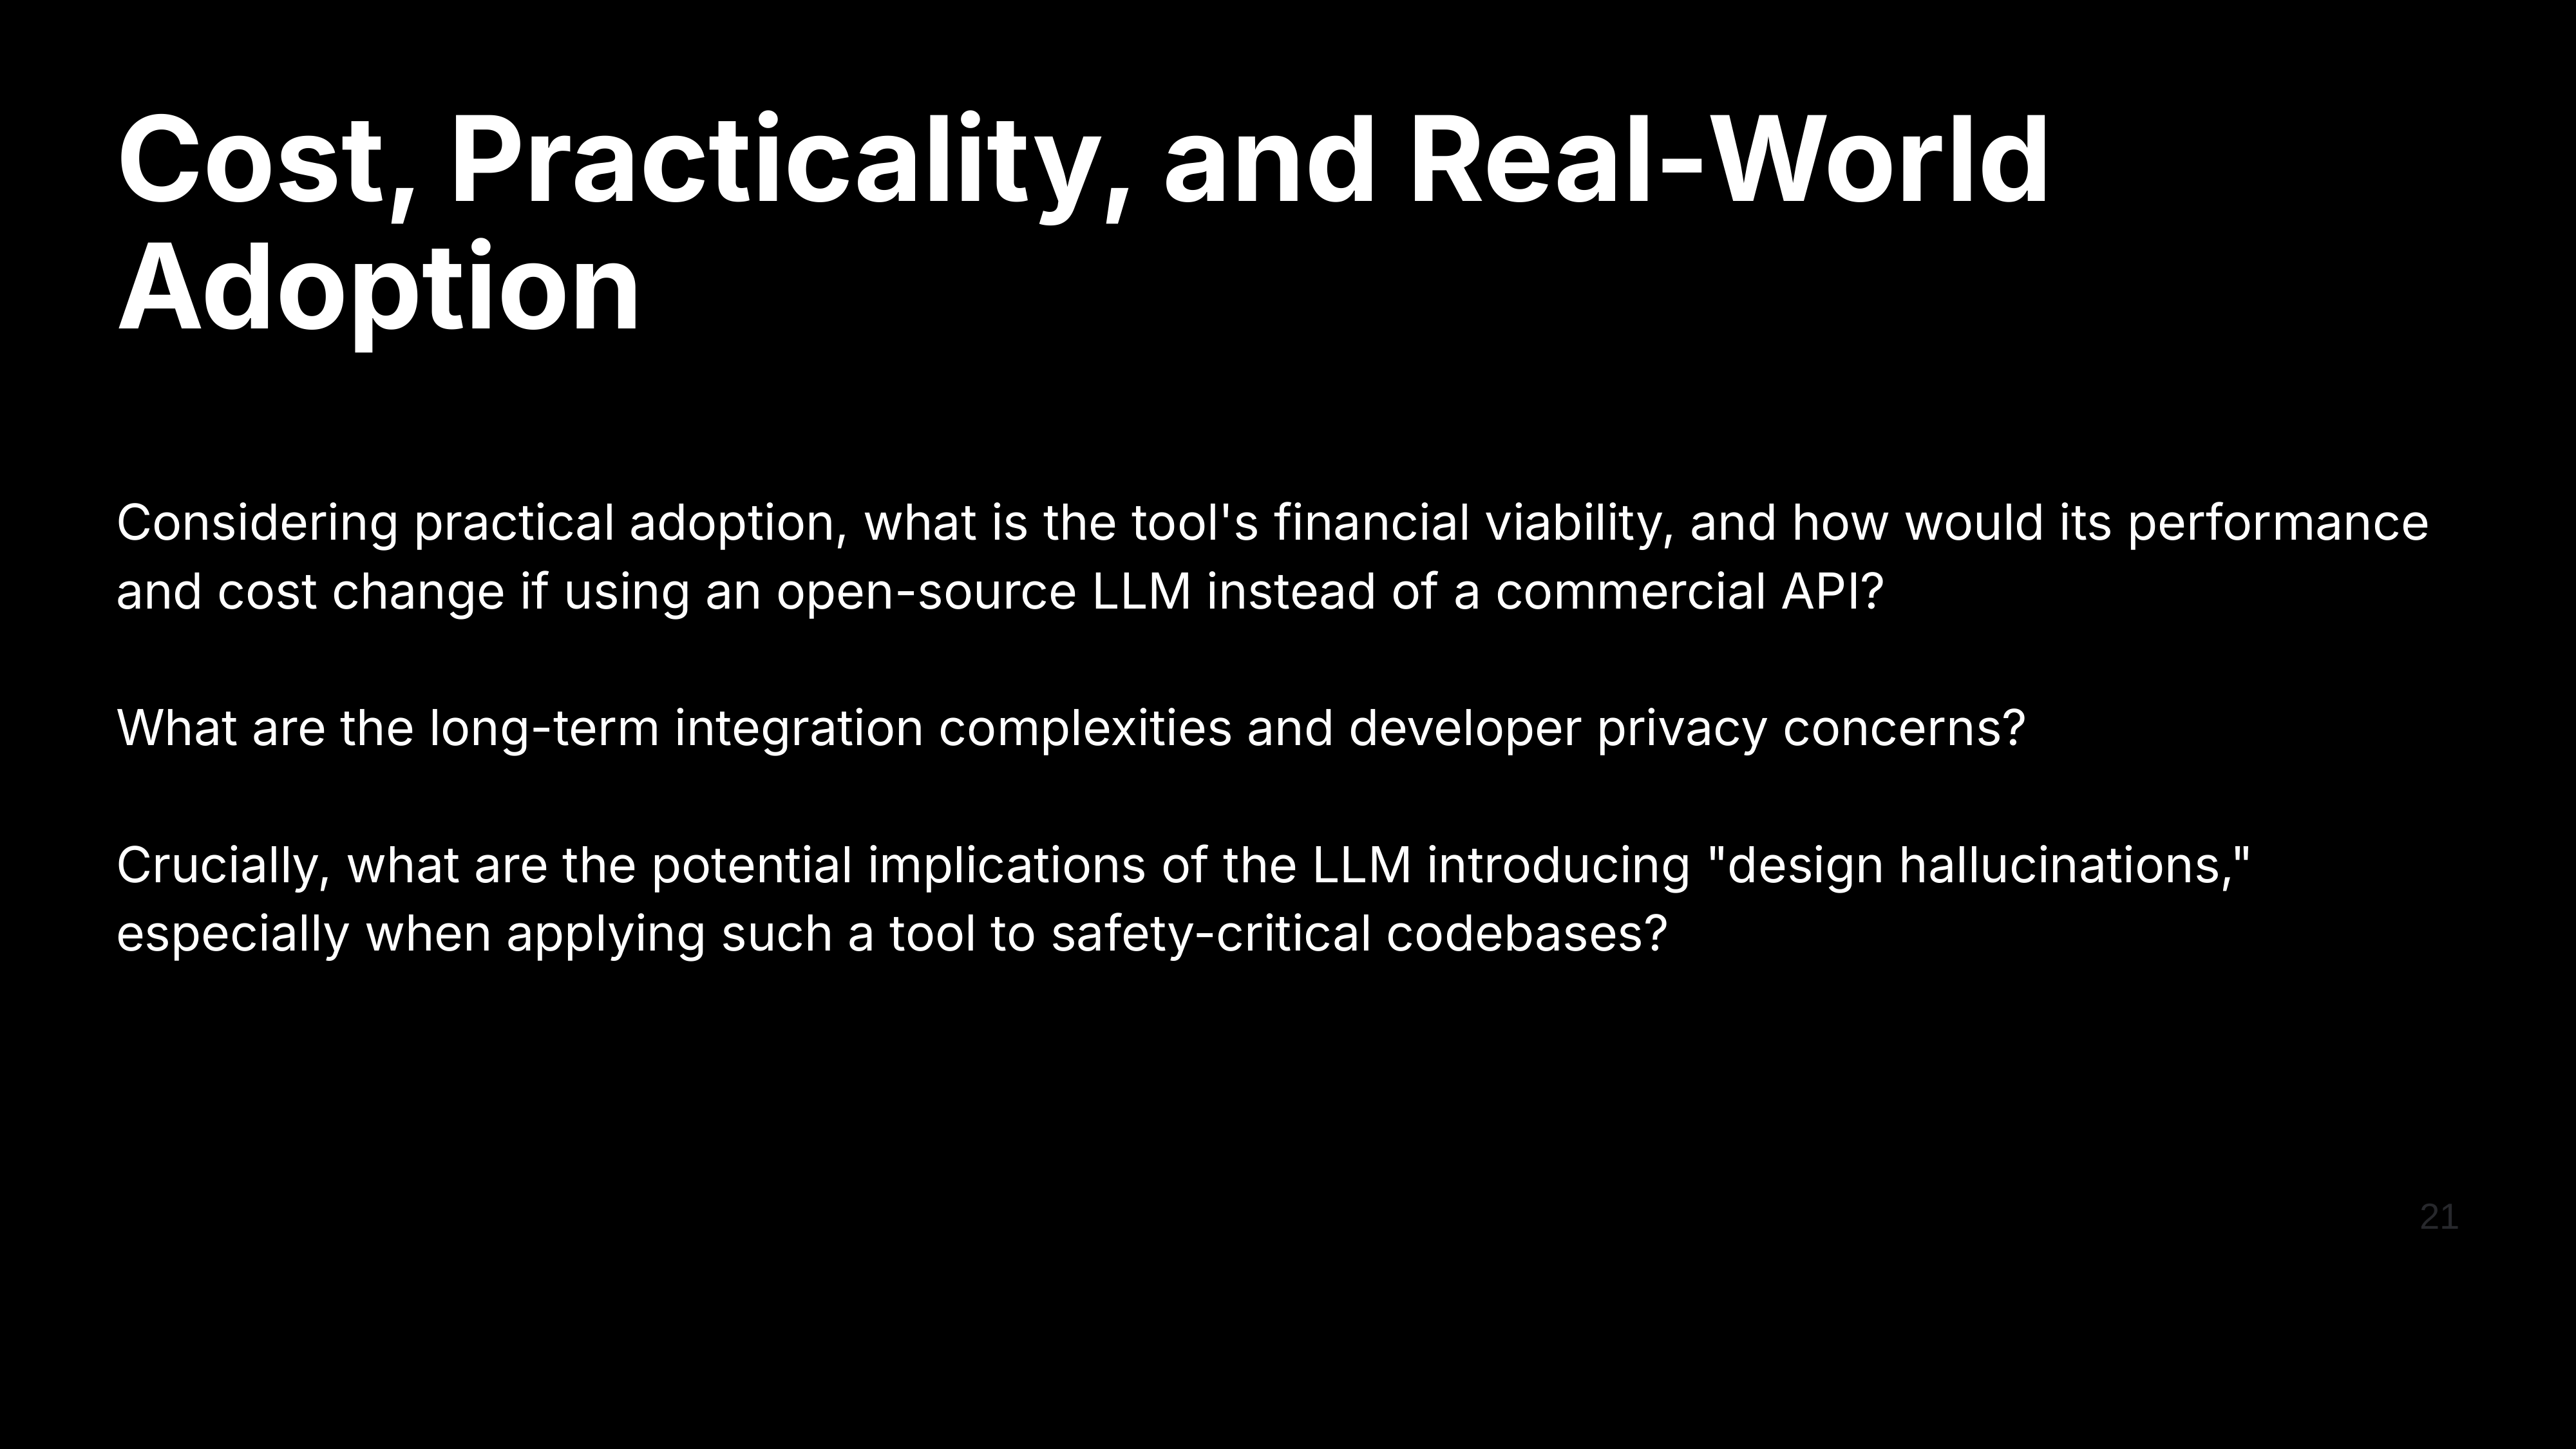

# Cost, Practicality, and Real-World Adoption
Considering practical adoption, what is the tool's financial viability, and how would its performance and cost change if using an open-source LLM instead of a commercial API?

What are the long-term integration complexities and developer privacy concerns?

Crucially, what are the potential implications of the LLM introducing "design hallucinations," especially when applying such a tool to safety-critical codebases?
21